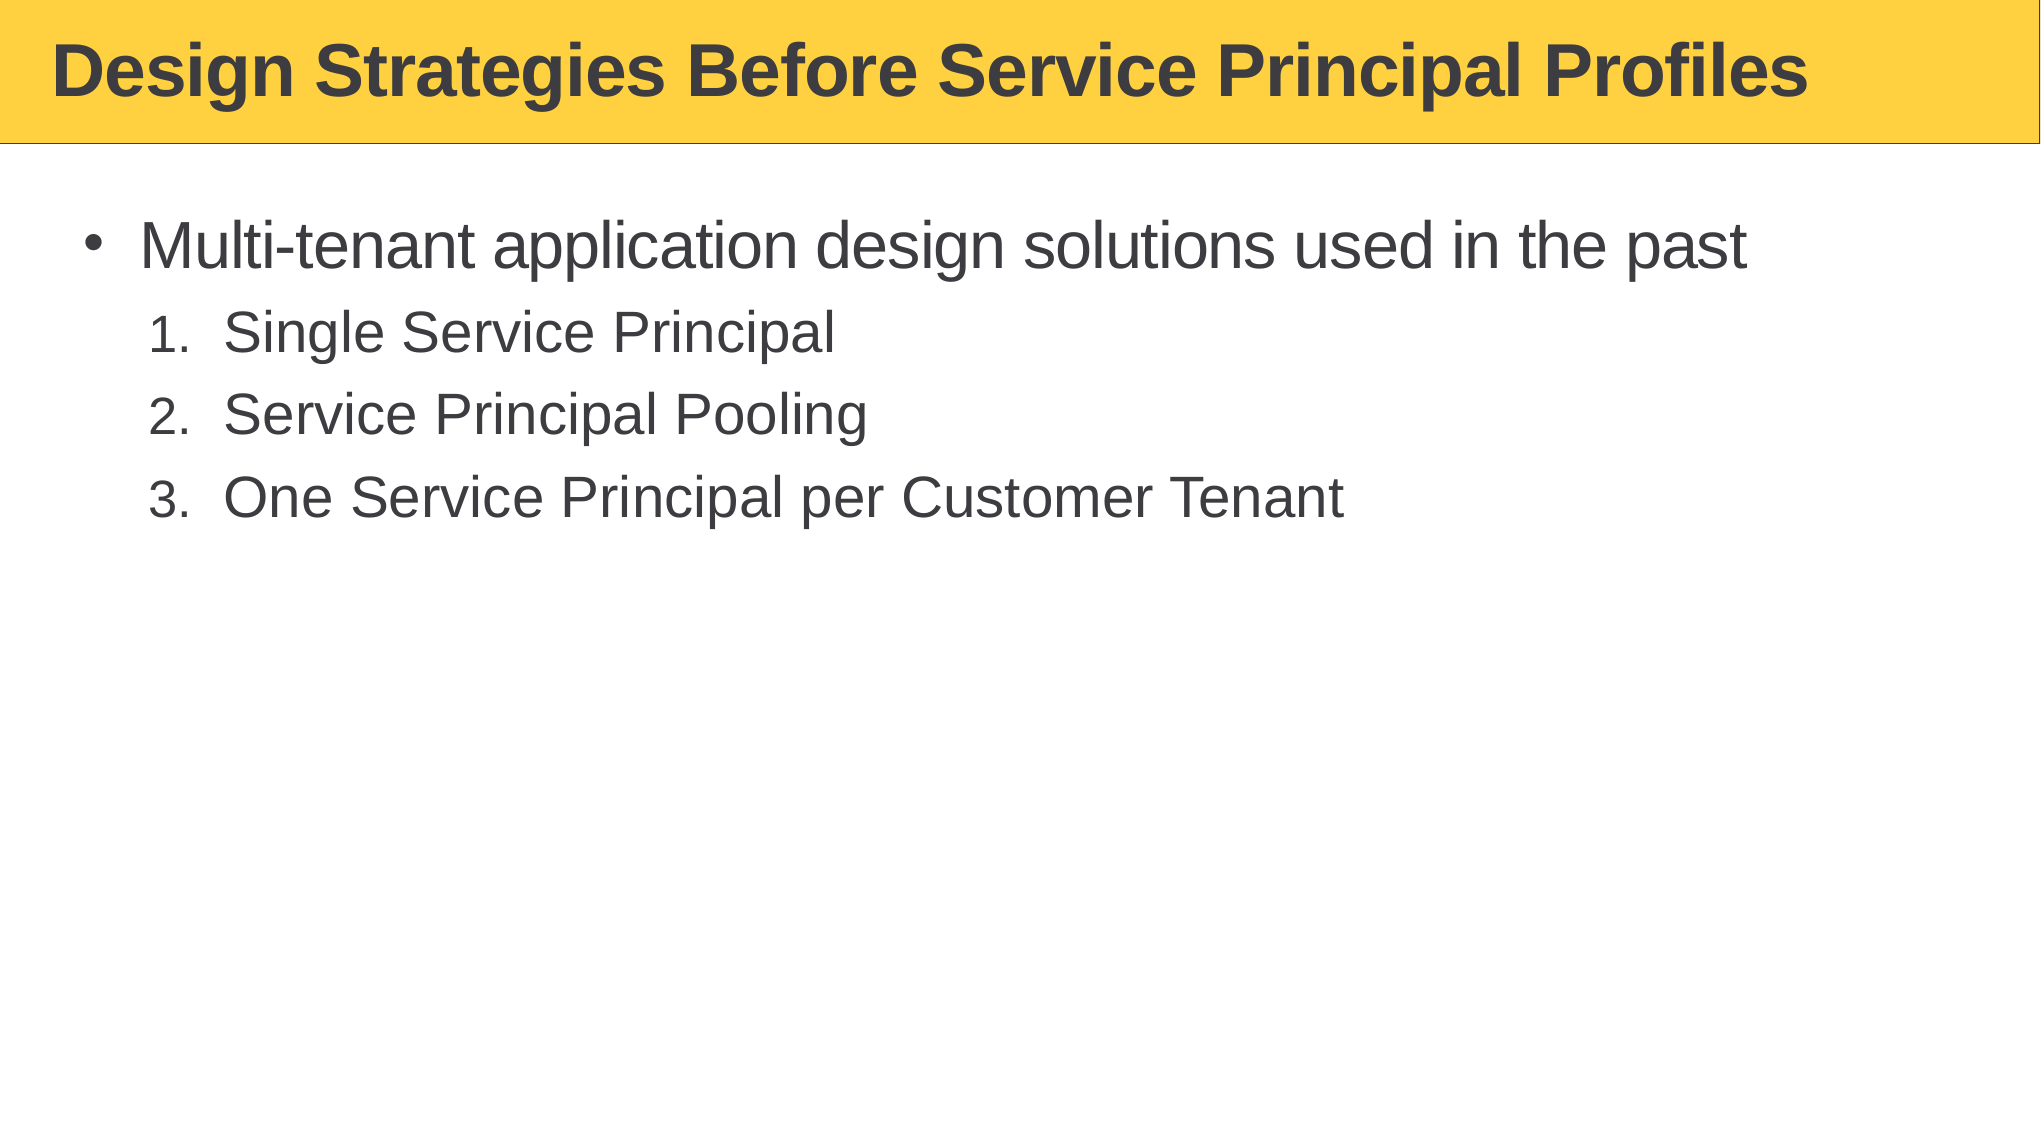

# Design Strategies Before Service Principal Profiles
Multi-tenant application design solutions used in the past
Single Service Principal
Service Principal Pooling
One Service Principal per Customer Tenant